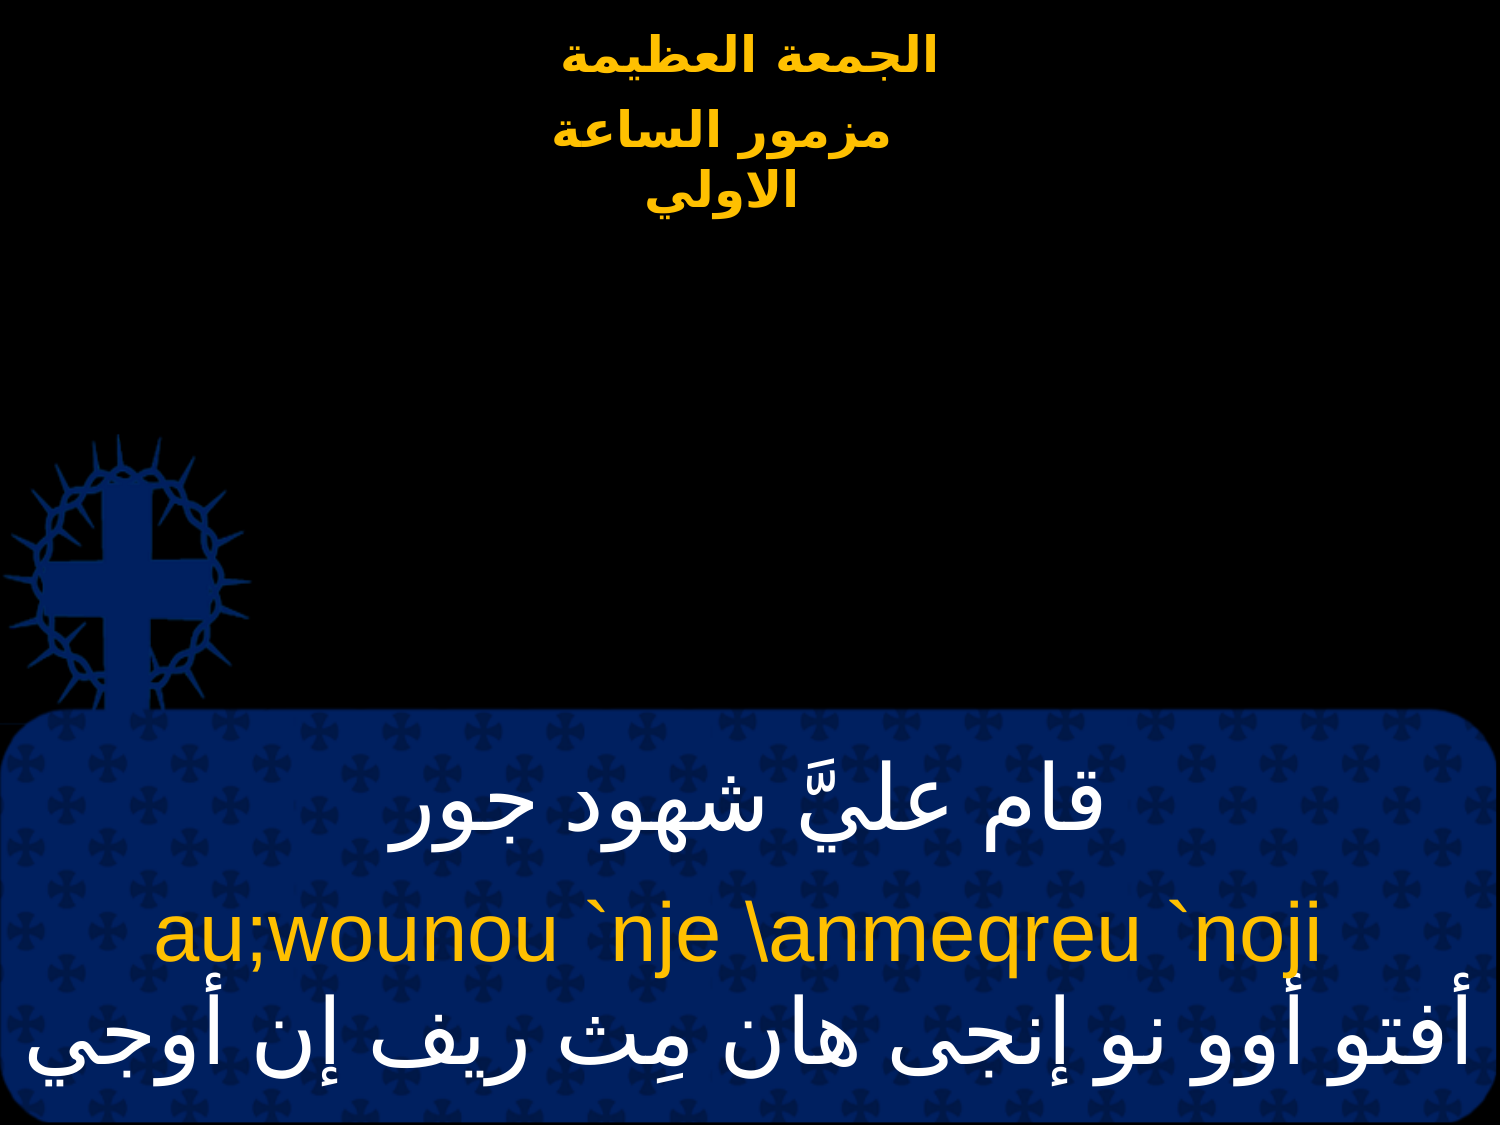

# قام عليَّ شهود جور
au;wounou `nje \anmeqreu `noji
أفتو أوو نو إنجى هان مِث ريف إن أوجي